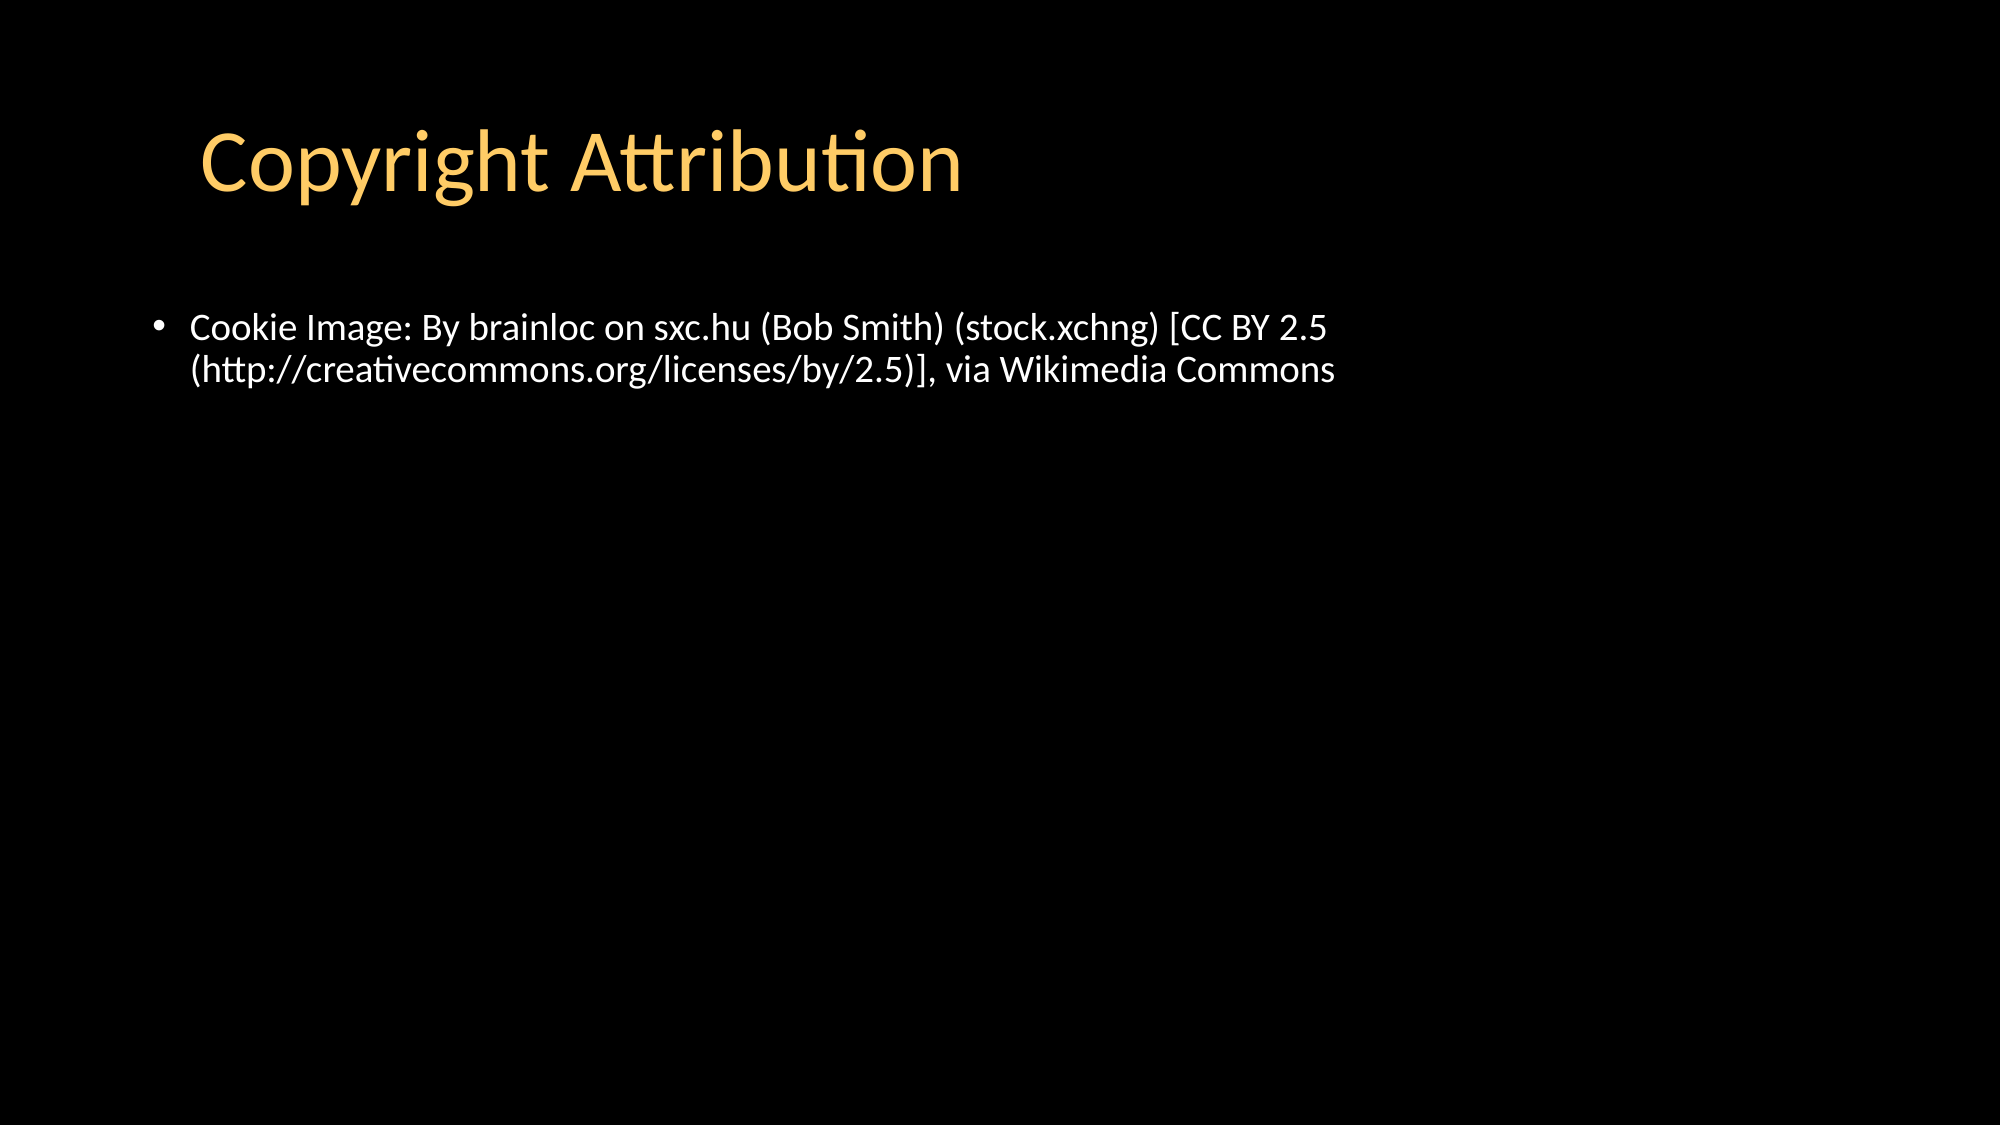

# Copyright Attribution
Cookie Image: By brainloc on sxc.hu (Bob Smith) (stock.xchng) [CC BY 2.5 (http://creativecommons.org/licenses/by/2.5)], via Wikimedia Commons